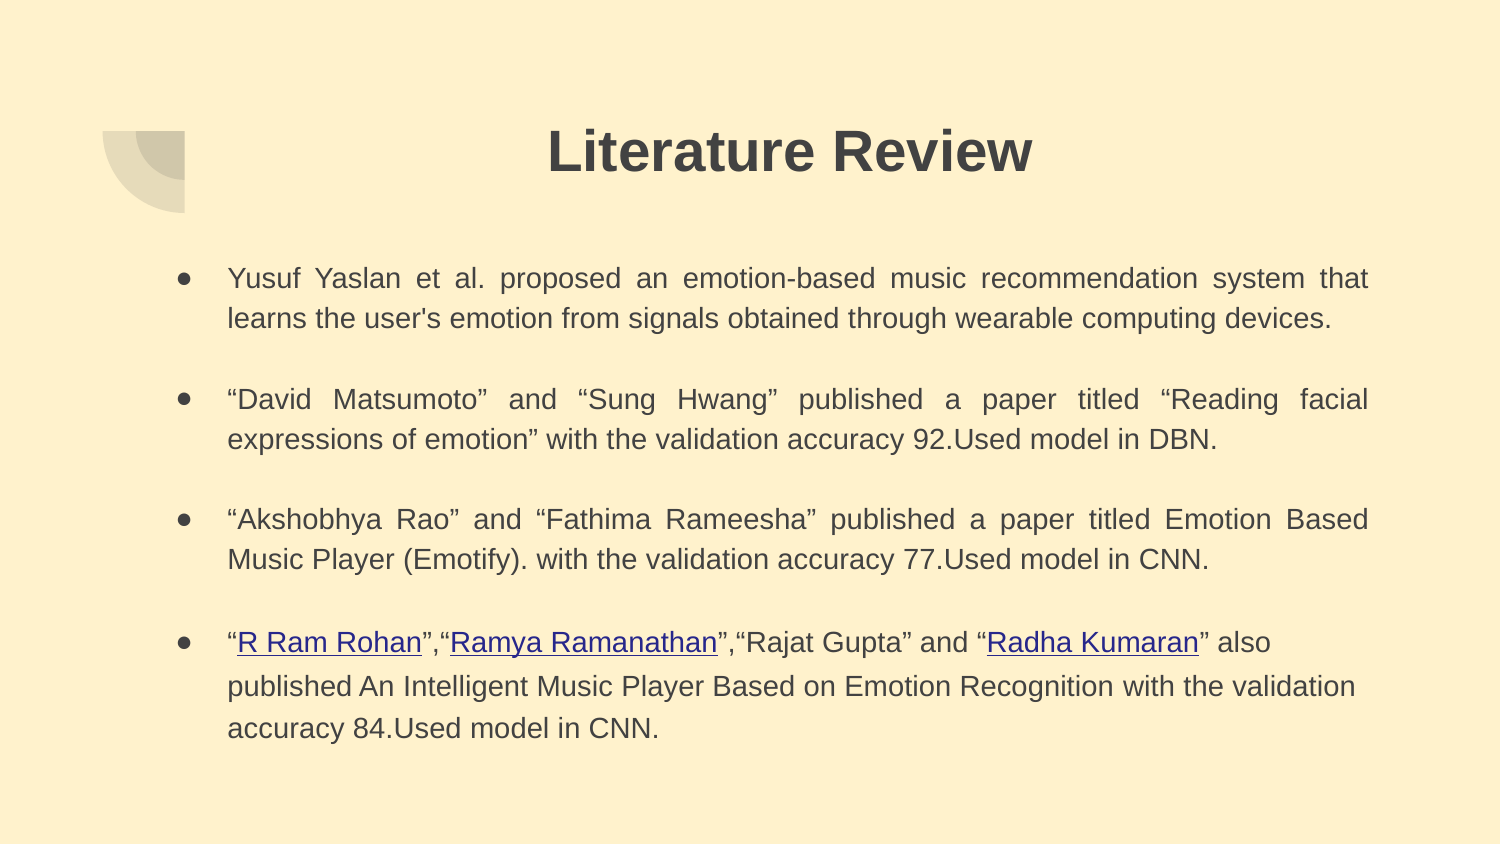

# Literature Review
Yusuf Yaslan et al. proposed an emotion-based music recommendation system that learns the user's emotion from signals obtained through wearable computing devices.

“David Matsumoto” and “Sung Hwang” published a paper titled “Reading facial expressions of emotion” with the validation accuracy 92.Used model in DBN.

“Akshobhya Rao” and “Fathima Rameesha” published a paper titled Emotion Based Music Player (Emotify). with the validation accuracy 77.Used model in CNN.

“R Ram Rohan”,“Ramya Ramanathan”,“Rajat Gupta” and “Radha Kumaran” also published An Intelligent Music Player Based on Emotion Recognition with the validation accuracy 84.Used model in CNN.